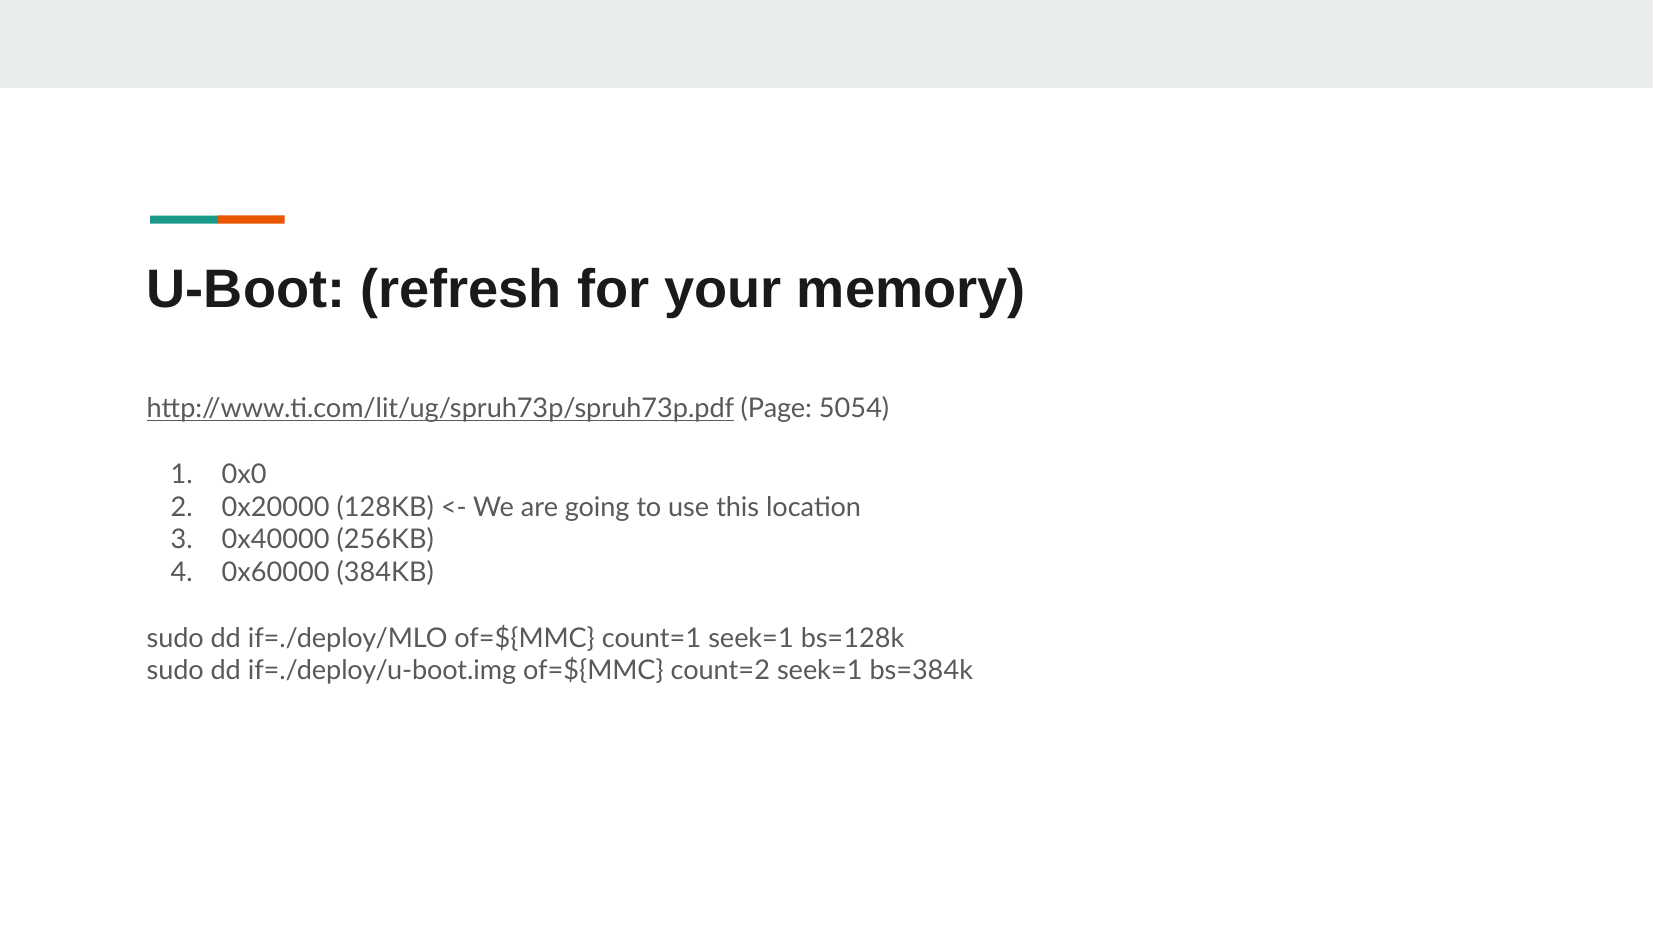

U-Boot: (refresh for your memory)
http://www.ti.com/lit/ug/spruh73p/spruh73p.pdf (Page: 5054)
0x0
0x20000 (128KB) <- We are going to use this location
0x40000 (256KB)
0x60000 (384KB)
sudo dd if=./deploy/MLO of=${MMC} count=1 seek=1 bs=128k
sudo dd if=./deploy/u-boot.img of=${MMC} count=2 seek=1 bs=384k